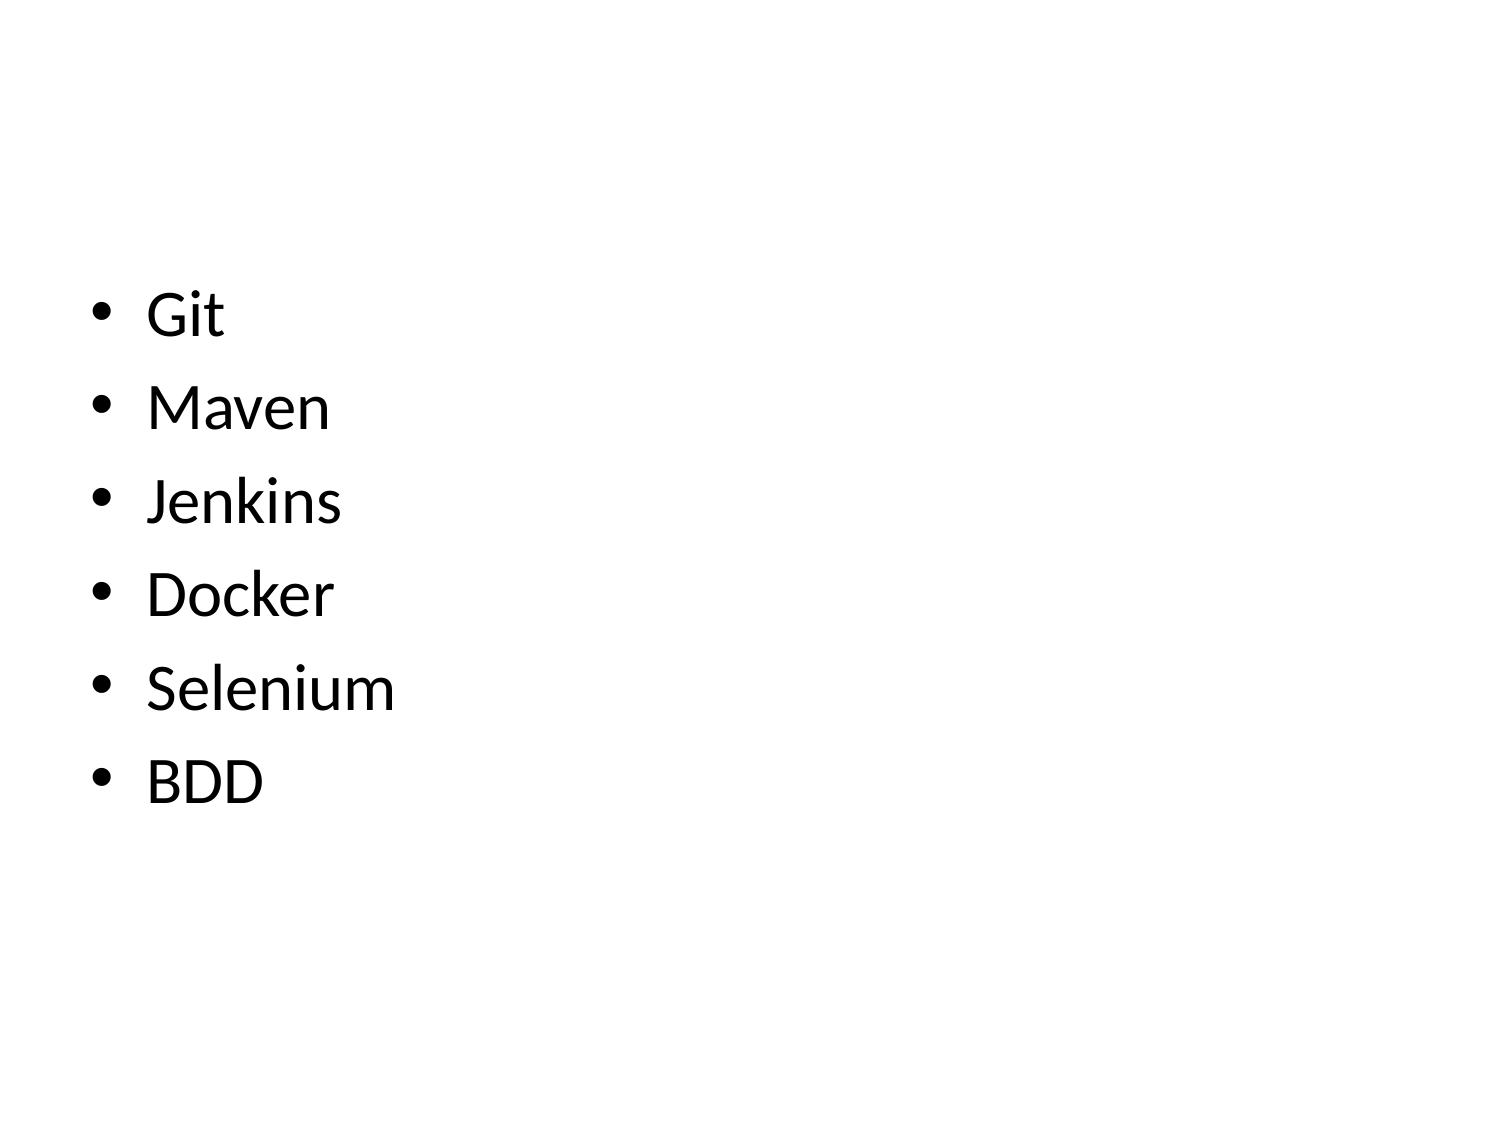

#
Git
Maven
Jenkins
Docker
Selenium
BDD